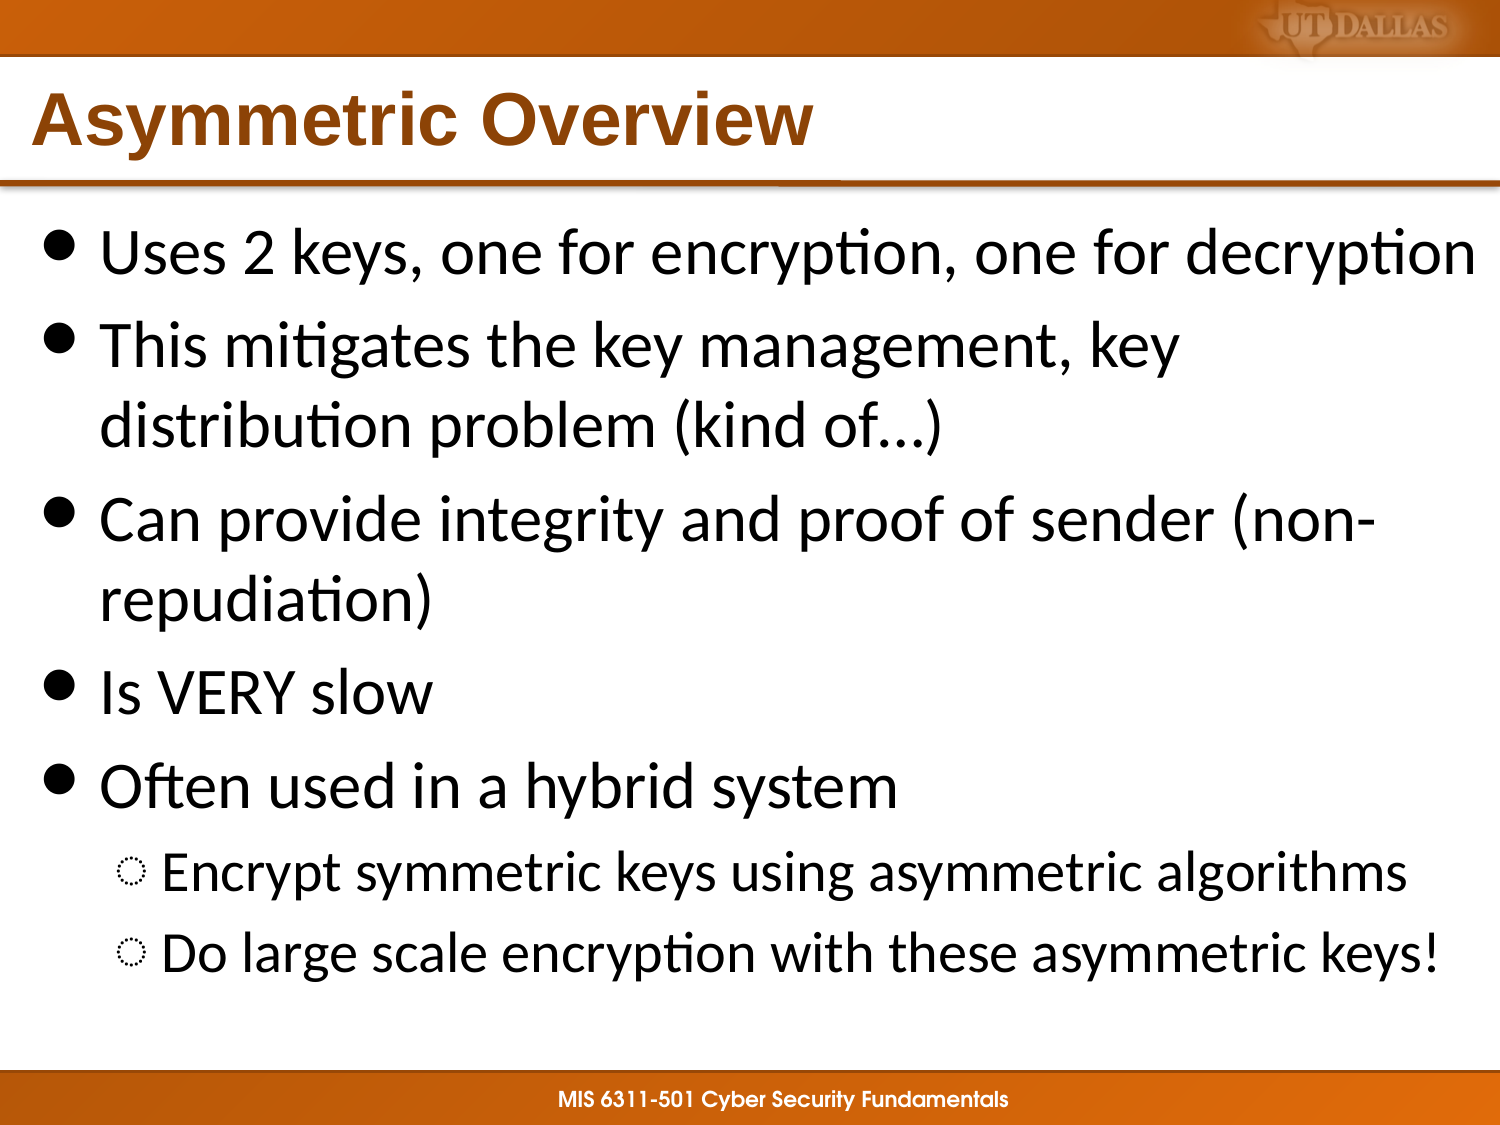

# Asymmetric Overview
Uses 2 keys, one for encryption, one for decryption
This mitigates the key management, key distribution problem (kind of…)
Can provide integrity and proof of sender (non-repudiation)
Is VERY slow
Often used in a hybrid system
Encrypt symmetric keys using asymmetric algorithms
Do large scale encryption with these asymmetric keys!